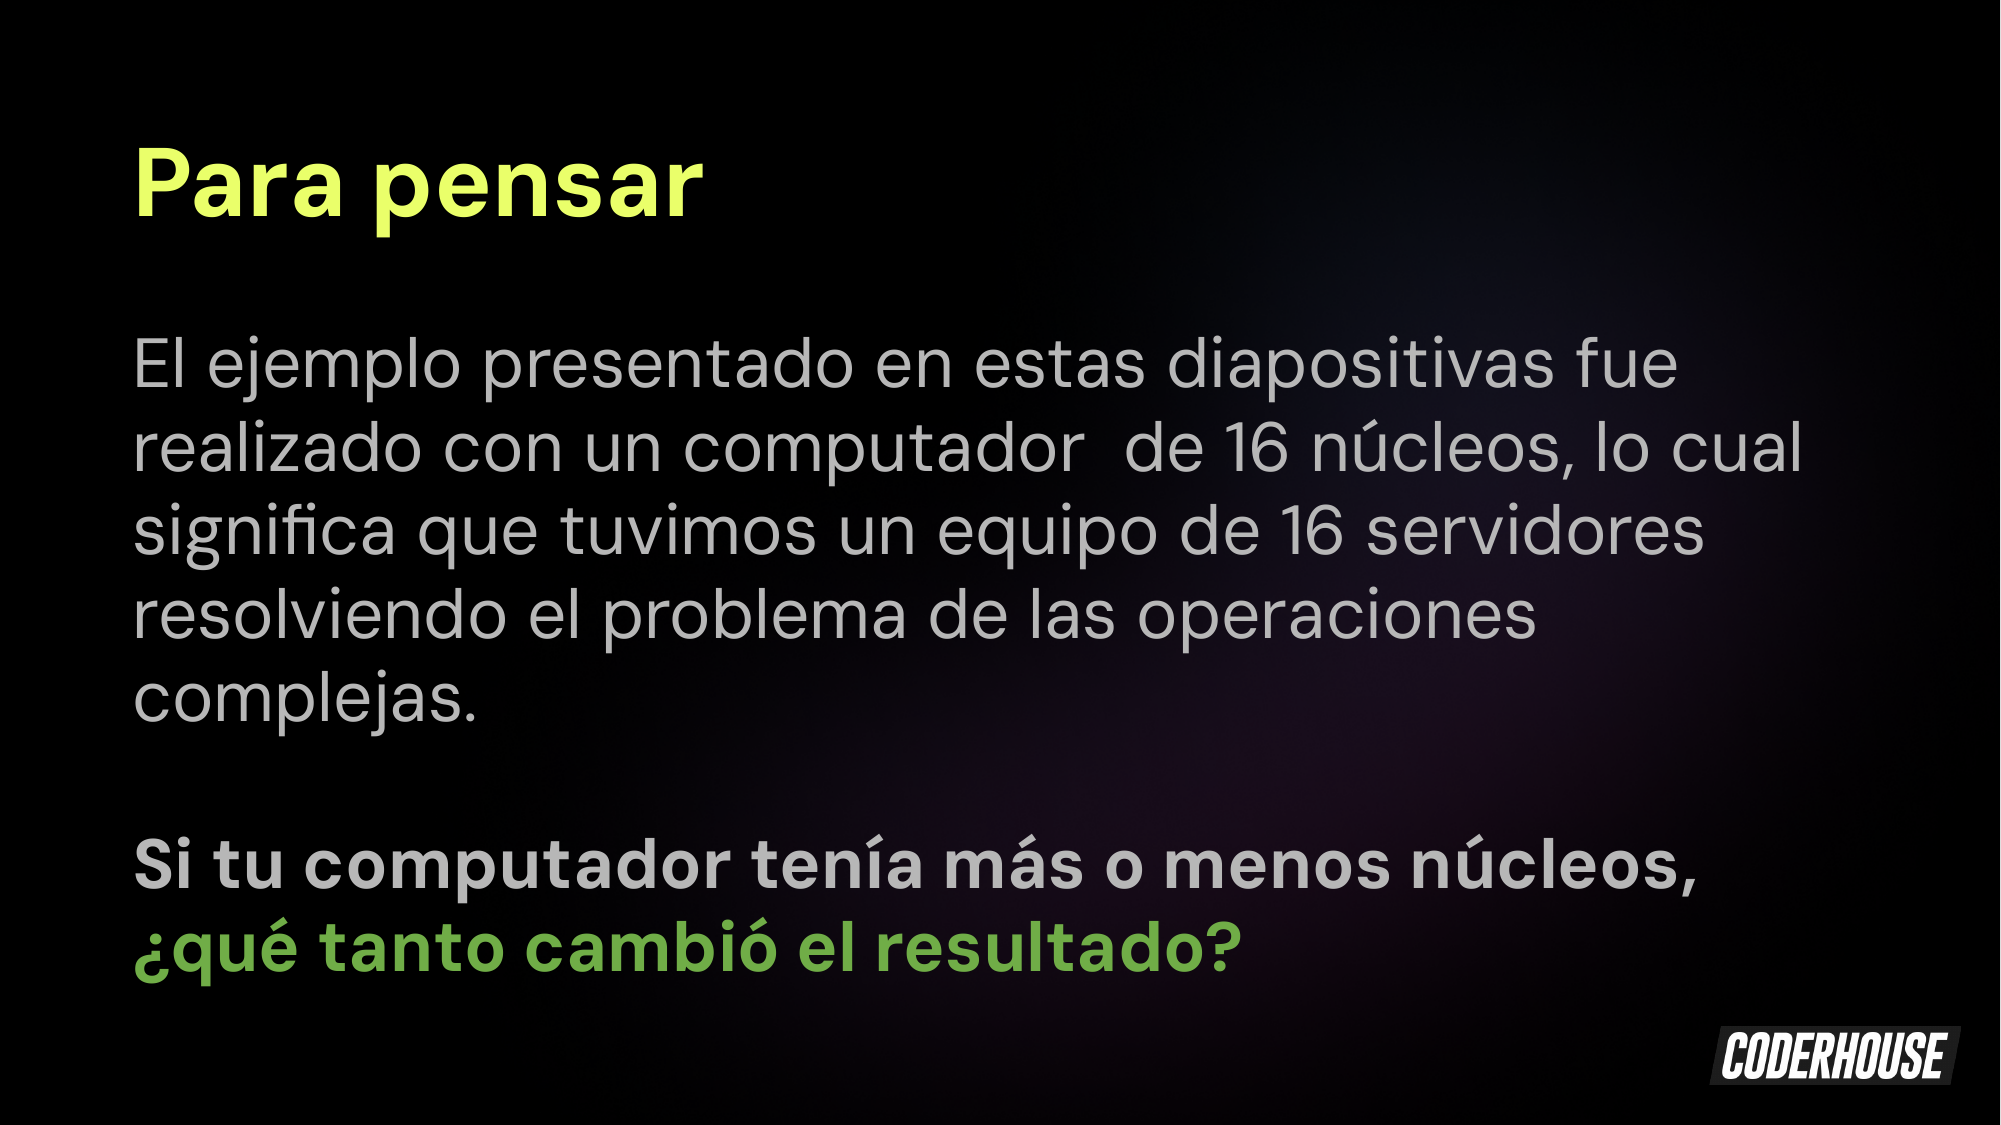

Para pensar
El ejemplo presentado en estas diapositivas fue realizado con un computador  de 16 núcleos, lo cual significa que tuvimos un equipo de 16 servidores resolviendo el problema de las operaciones complejas.

Si tu computador tenía más o menos núcleos, ¿qué tanto cambió el resultado?